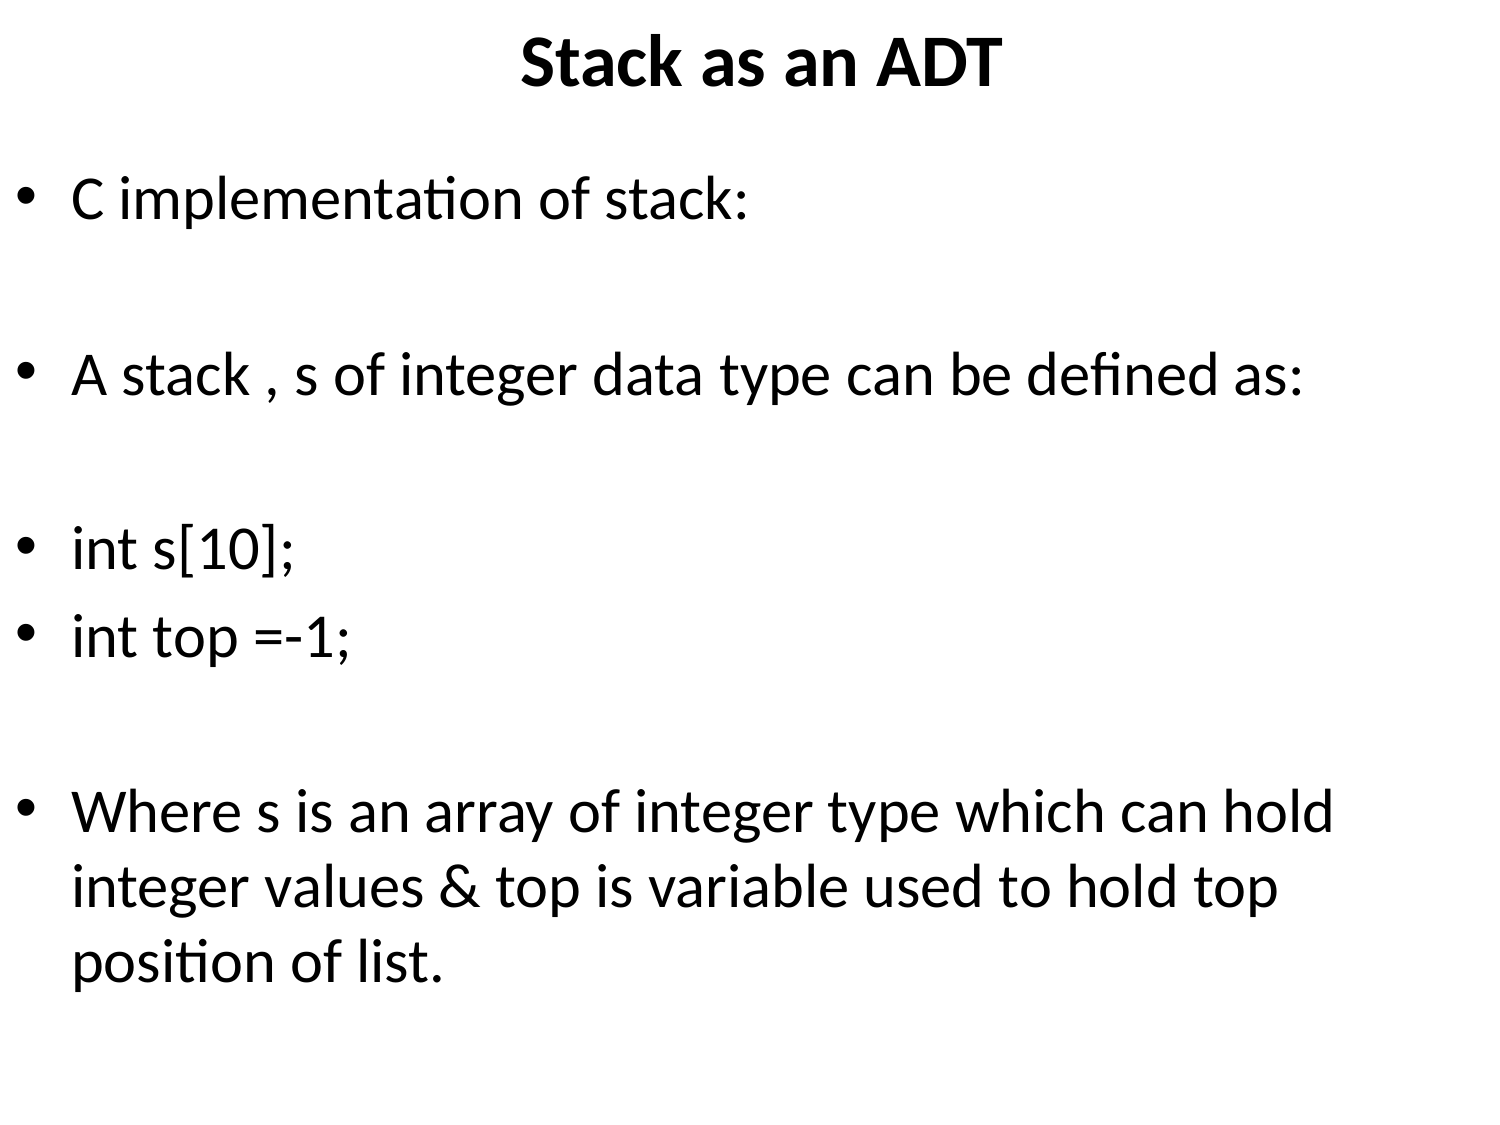

# Stack as an ADT
C implementation of stack:

A stack , s of integer data type can be defined as:

int s[10];
int top =-1;

Where s is an array of integer type which can hold integer values & top is variable used to hold top position of list.